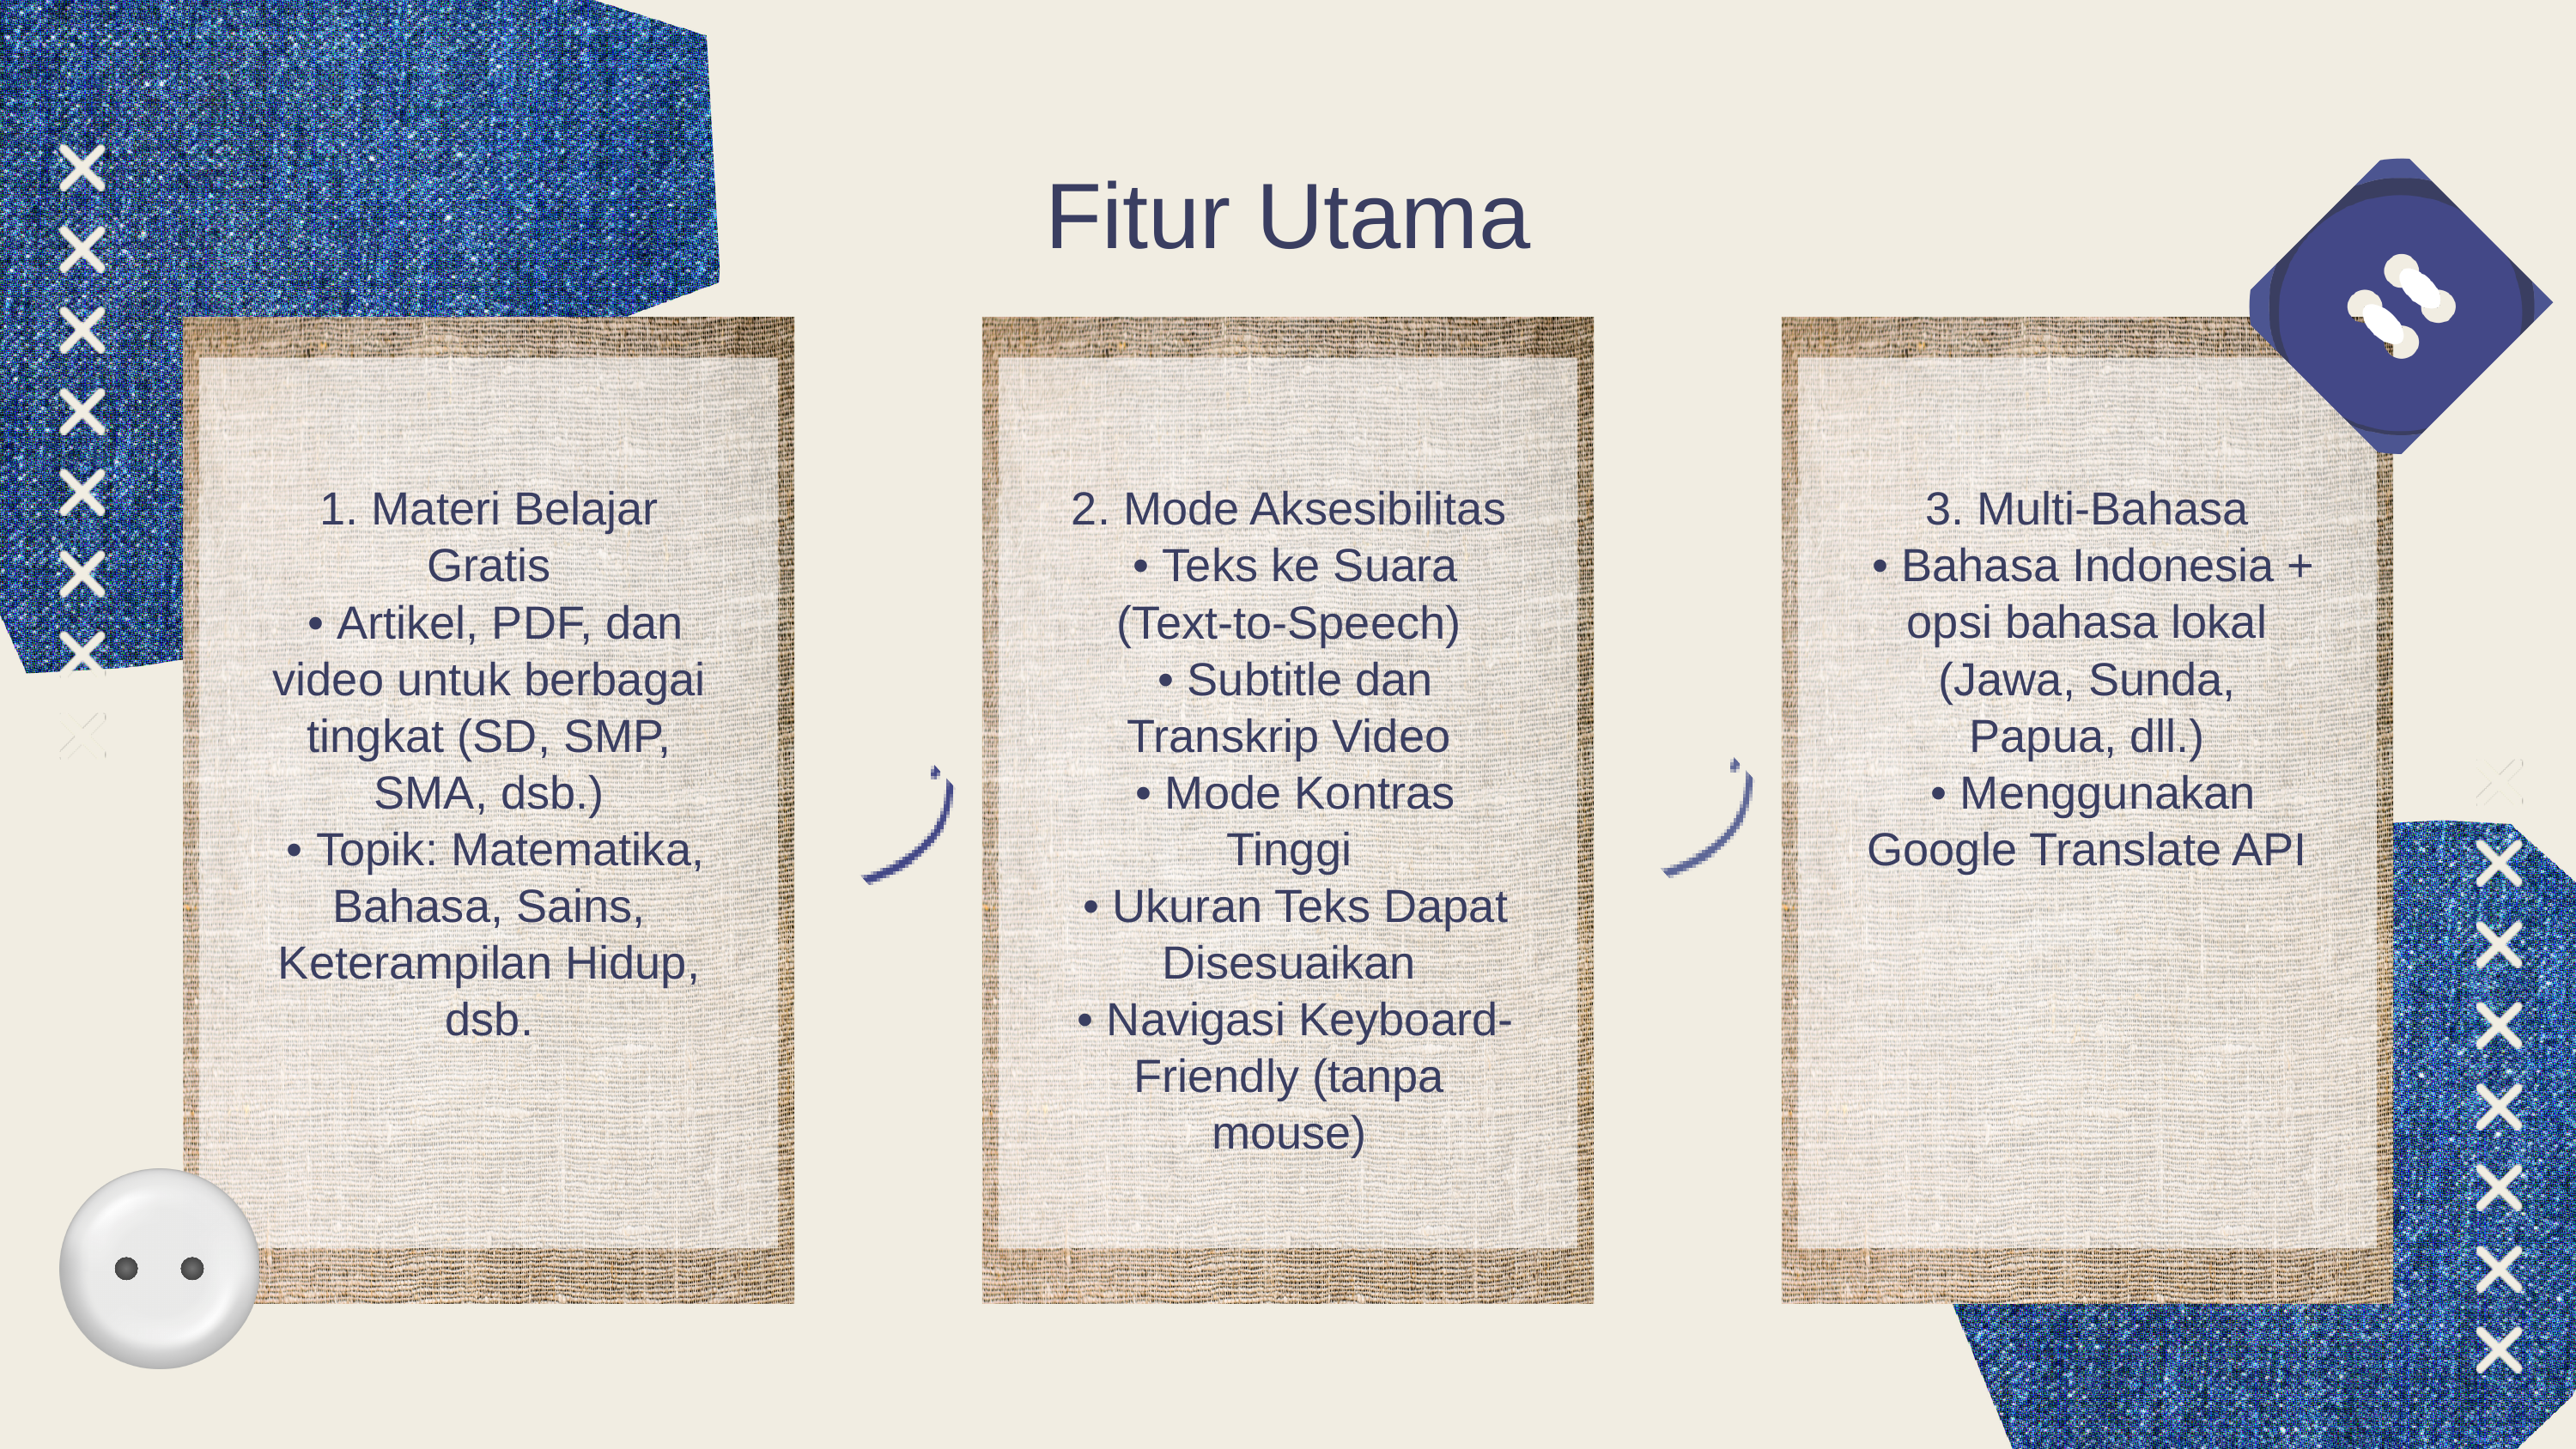

Fitur Utama

1. Materi Belajar Gratis
 • Artikel, PDF, dan video untuk berbagai tingkat (SD, SMP, SMA, dsb.)
 • Topik: Matematika, Bahasa, Sains, Keterampilan Hidup, dsb.

2. Mode Aksesibilitas
 • Teks ke Suara (Text-to-Speech)
 • Subtitle dan Transkrip Video
 • Mode Kontras Tinggi
 • Ukuran Teks Dapat Disesuaikan
 • Navigasi Keyboard-Friendly (tanpa mouse)

3. Multi-Bahasa
 • Bahasa Indonesia + opsi bahasa lokal (Jawa, Sunda, Papua, dll.)
 • Menggunakan Google Translate API